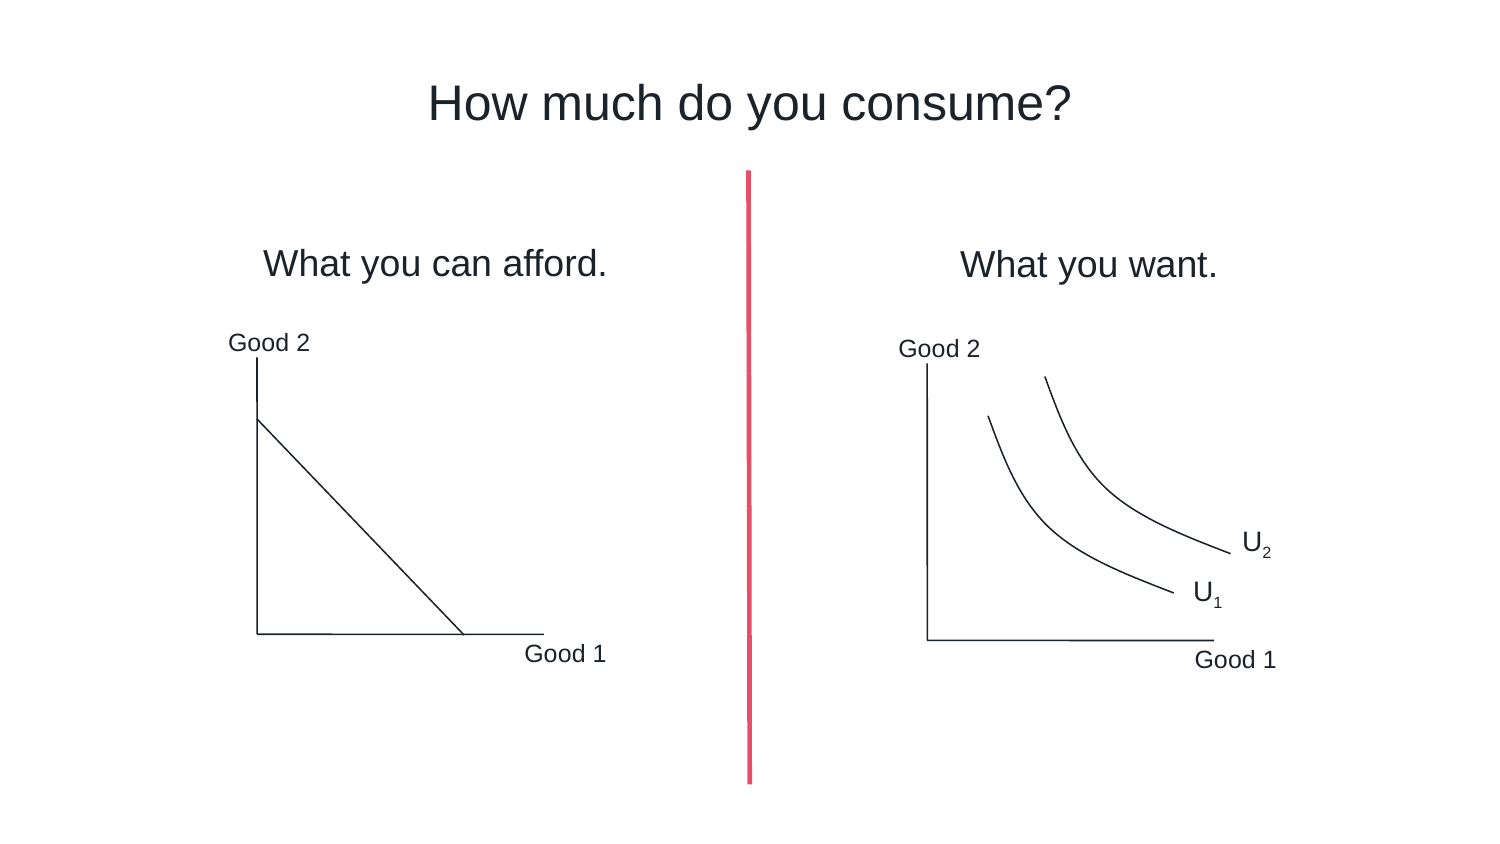

# How much do you consume?

What you can afford.
What you want.
Good 2

Good 1

Good 2

Good 1

U2
U1